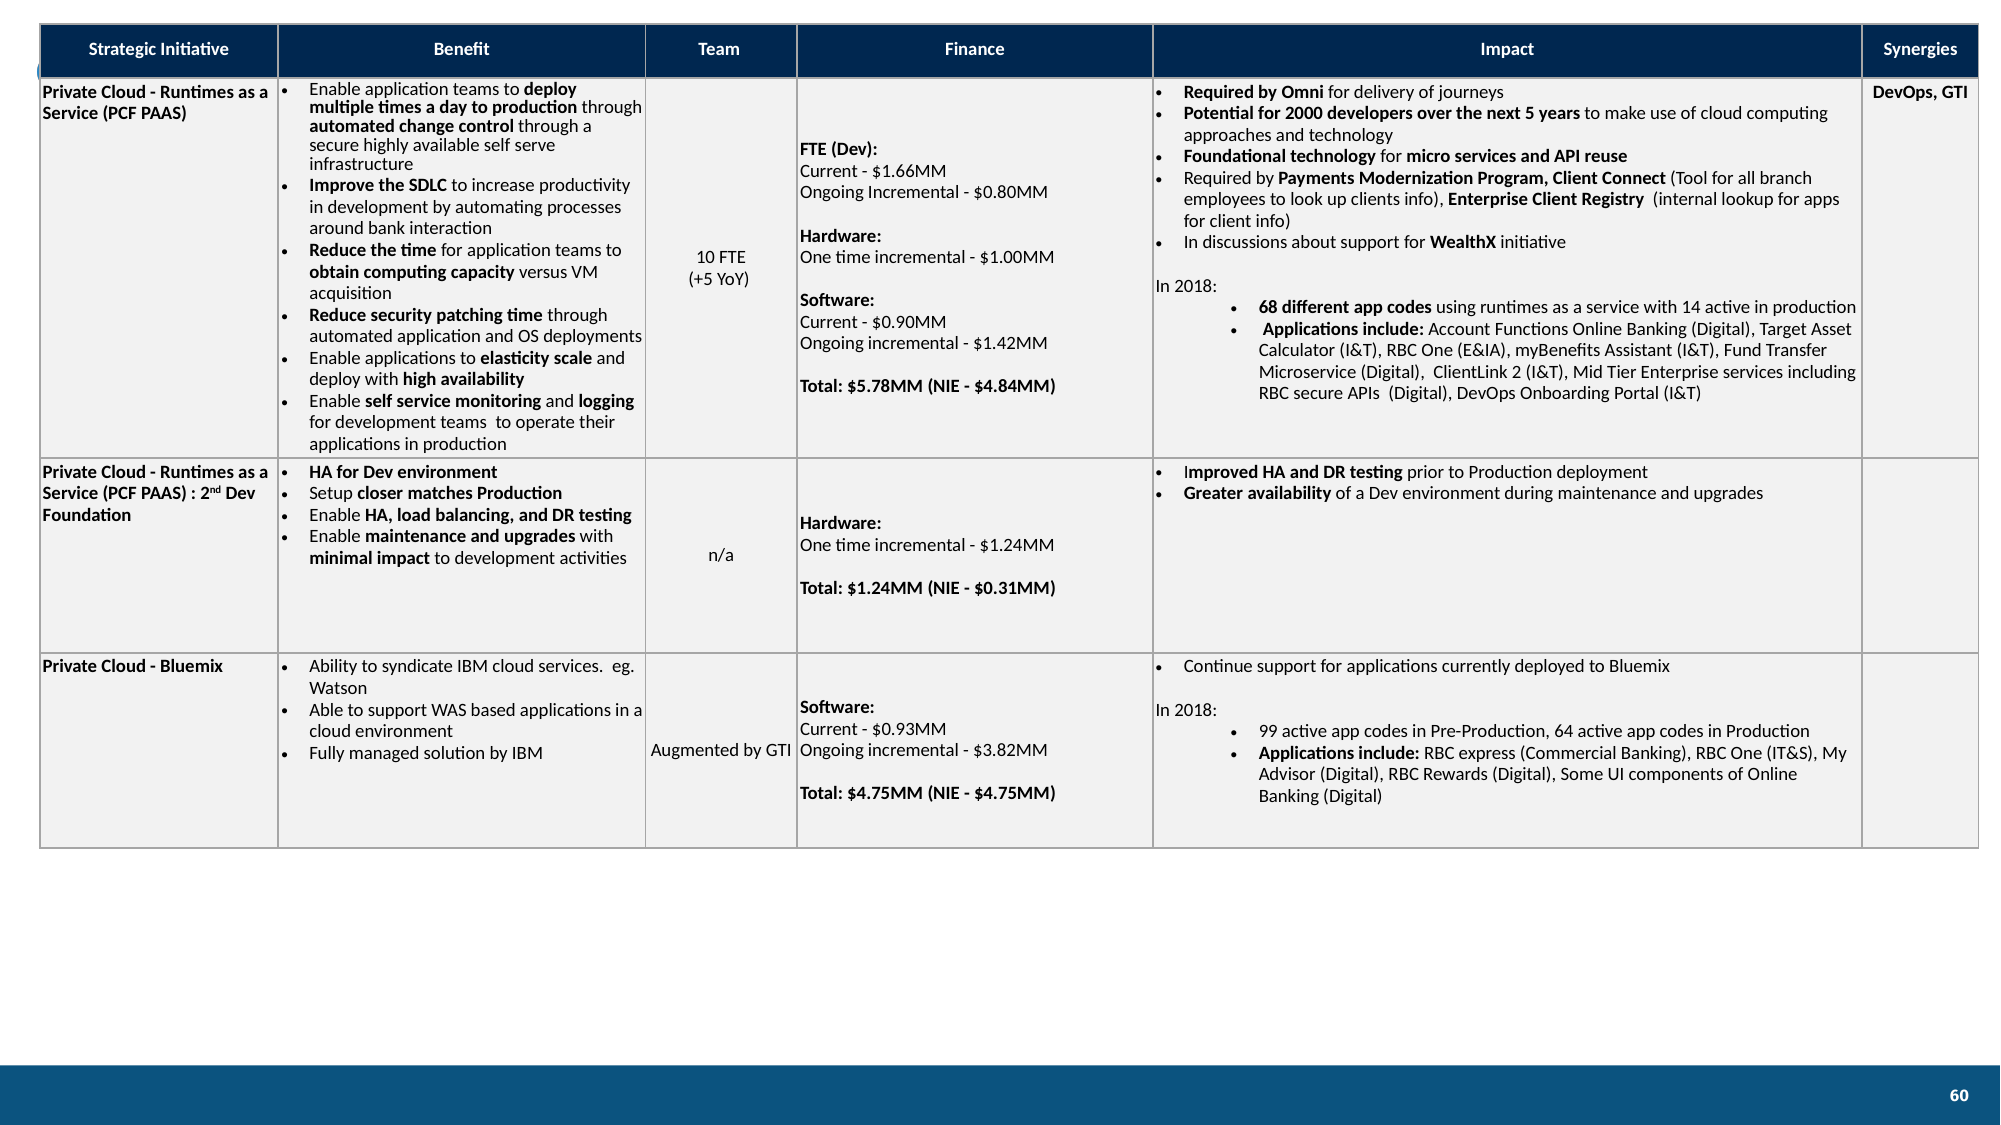

| Strategic Initiative | Benefit | Team | Finance | Impact | Synergies |
| --- | --- | --- | --- | --- | --- |
| Private Cloud - Runtimes as a Service (PCF PAAS) | Enable application teams to deploy multiple times a day to production through automated change control through a secure highly available self serve infrastructure Improve the SDLC to increase productivity in development by automating processes around bank interaction Reduce the time for application teams to obtain computing capacity versus VM acquisition Reduce security patching time through automated application and OS deployments Enable applications to elasticity scale and deploy with high availability Enable self service monitoring and logging for development teams to operate their applications in production | 10 FTE (+5 YoY) | FTE (Dev): Current - $1.66MM Ongoing Incremental - $0.80MM Hardware: One time incremental - $1.00MM Software: Current - $0.90MM Ongoing incremental - $1.42MM   Total: $5.78MM (NIE - $4.84MM) | Required by Omni for delivery of journeys Potential for 2000 developers over the next 5 years to make use of cloud computing approaches and technology Foundational technology for micro services and API reuse Required by Payments Modernization Program, Client Connect (Tool for all branch employees to look up clients info), Enterprise Client Registry (internal lookup for apps for client info) In discussions about support for WealthX initiative In 2018: 68 different app codes using runtimes as a service with 14 active in production Applications include: Account Functions Online Banking (Digital), Target Asset Calculator (I&T), RBC One (E&IA), myBenefits Assistant (I&T), Fund Transfer Microservice (Digital), ClientLink 2 (I&T), Mid Tier Enterprise services including RBC secure APIs (Digital), DevOps Onboarding Portal (I&T) | DevOps, GTI |
| Private Cloud - Runtimes as a Service (PCF PAAS) : 2nd Dev Foundation | HA for Dev environment Setup closer matches Production Enable HA, load balancing, and DR testing Enable maintenance and upgrades with minimal impact to development activities | n/a | Hardware: One time incremental - $1.24MM Total: $1.24MM (NIE - $0.31MM) | Improved HA and DR testing prior to Production deployment Greater availability of a Dev environment during maintenance and upgrades |  |
| Private Cloud - Bluemix | Ability to syndicate IBM cloud services. eg. Watson Able to support WAS based applications in a cloud environment Fully managed solution by IBM | Augmented by GTI | Software: Current - $0.93MM Ongoing incremental - $3.82MM Total: $4.75MM (NIE - $4.75MM) | Continue support for applications currently deployed to Bluemix In 2018: 99 active app codes in Pre-Production, 64 active app codes in Production Applications include: RBC express (Commercial Banking), RBC One (IT&S), My Advisor (Digital), RBC Rewards (Digital), Some UI components of Online Banking (Digital) |  |
# Cloud Initiatives, Cost & Impact
60